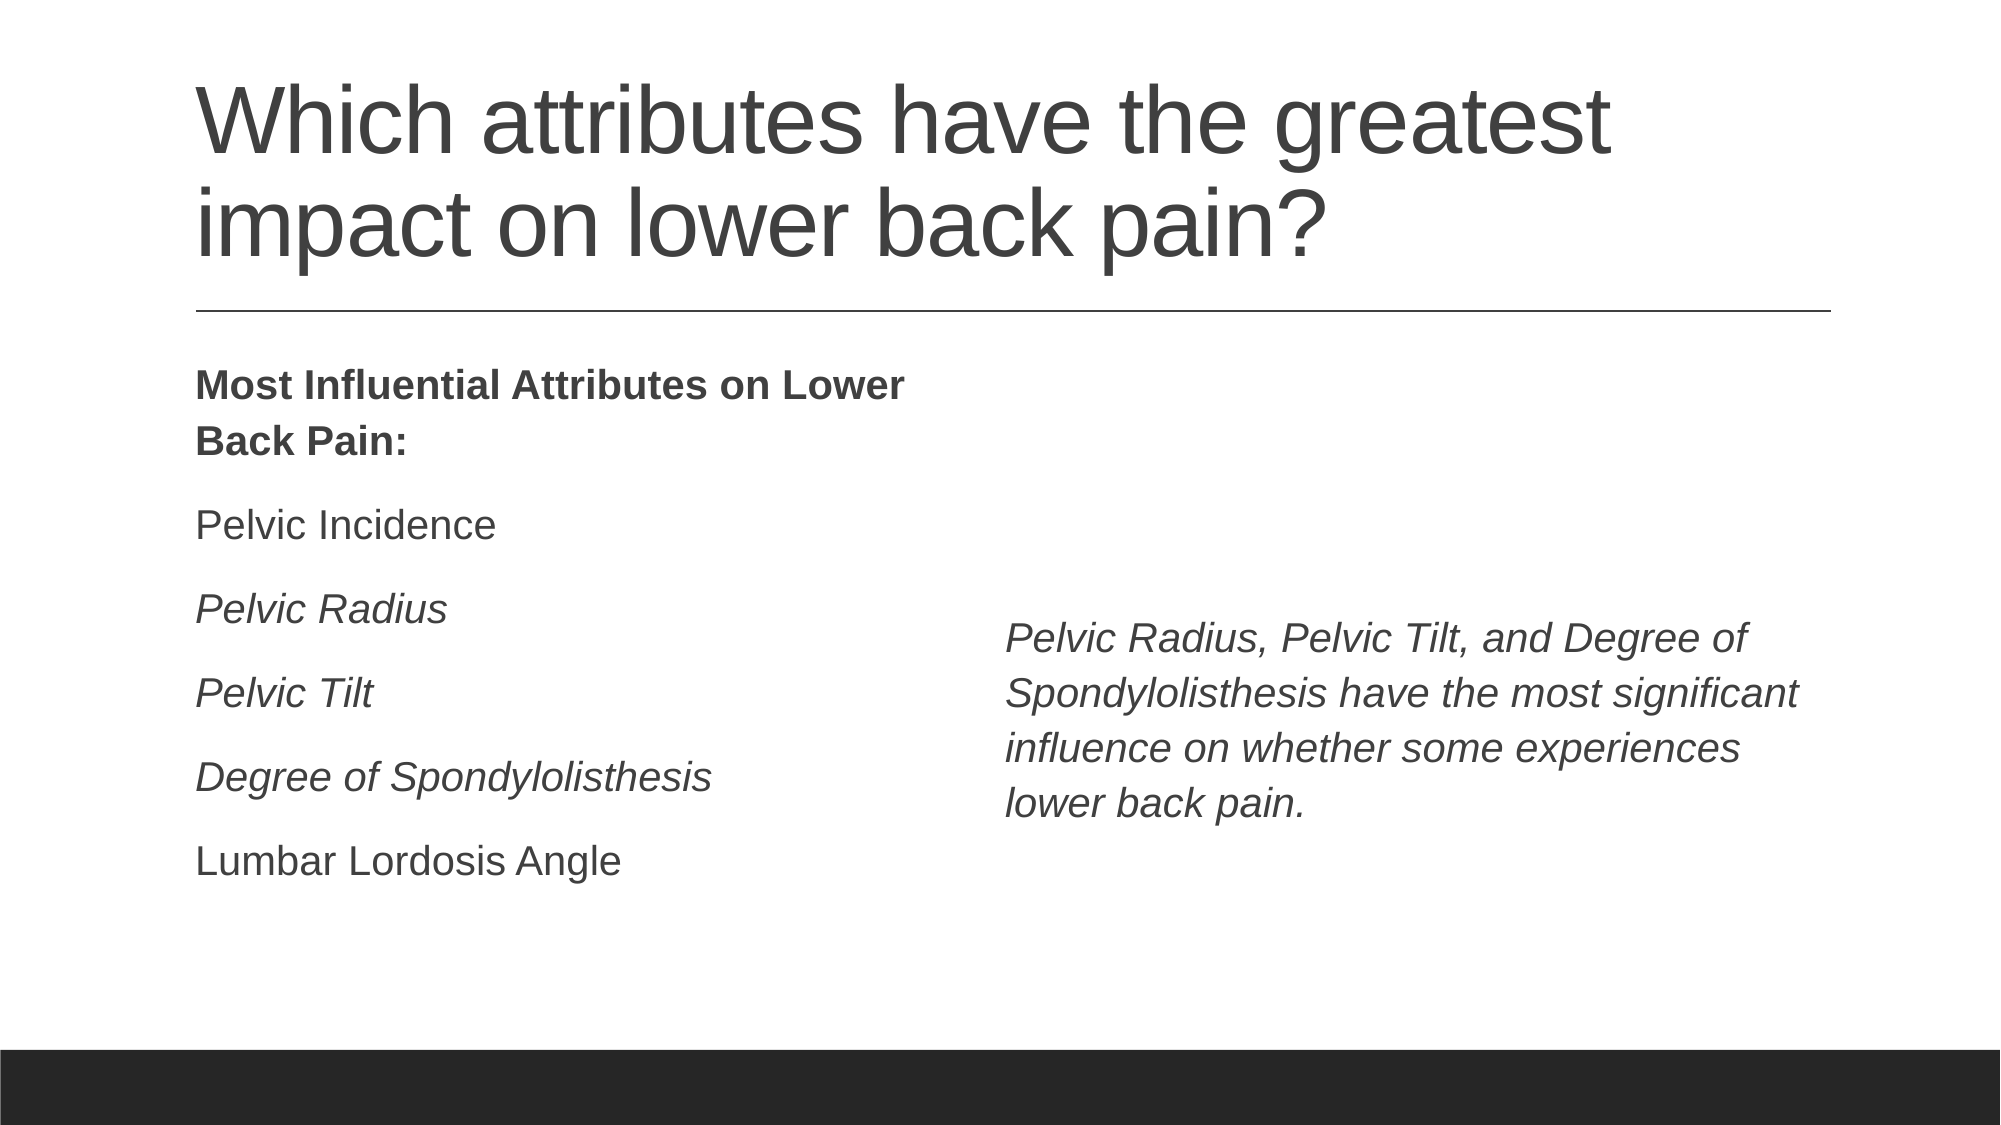

# Which attributes have the greatest impact on lower back pain?
Most Influential Attributes on Lower Back Pain:
Pelvic Incidence
Pelvic Radius
Pelvic Tilt
Degree of Spondylolisthesis
Lumbar Lordosis Angle

Pelvic Radius, Pelvic Tilt, and Degree of Spondylolisthesis have the most significant influence on whether some experiences lower back pain.